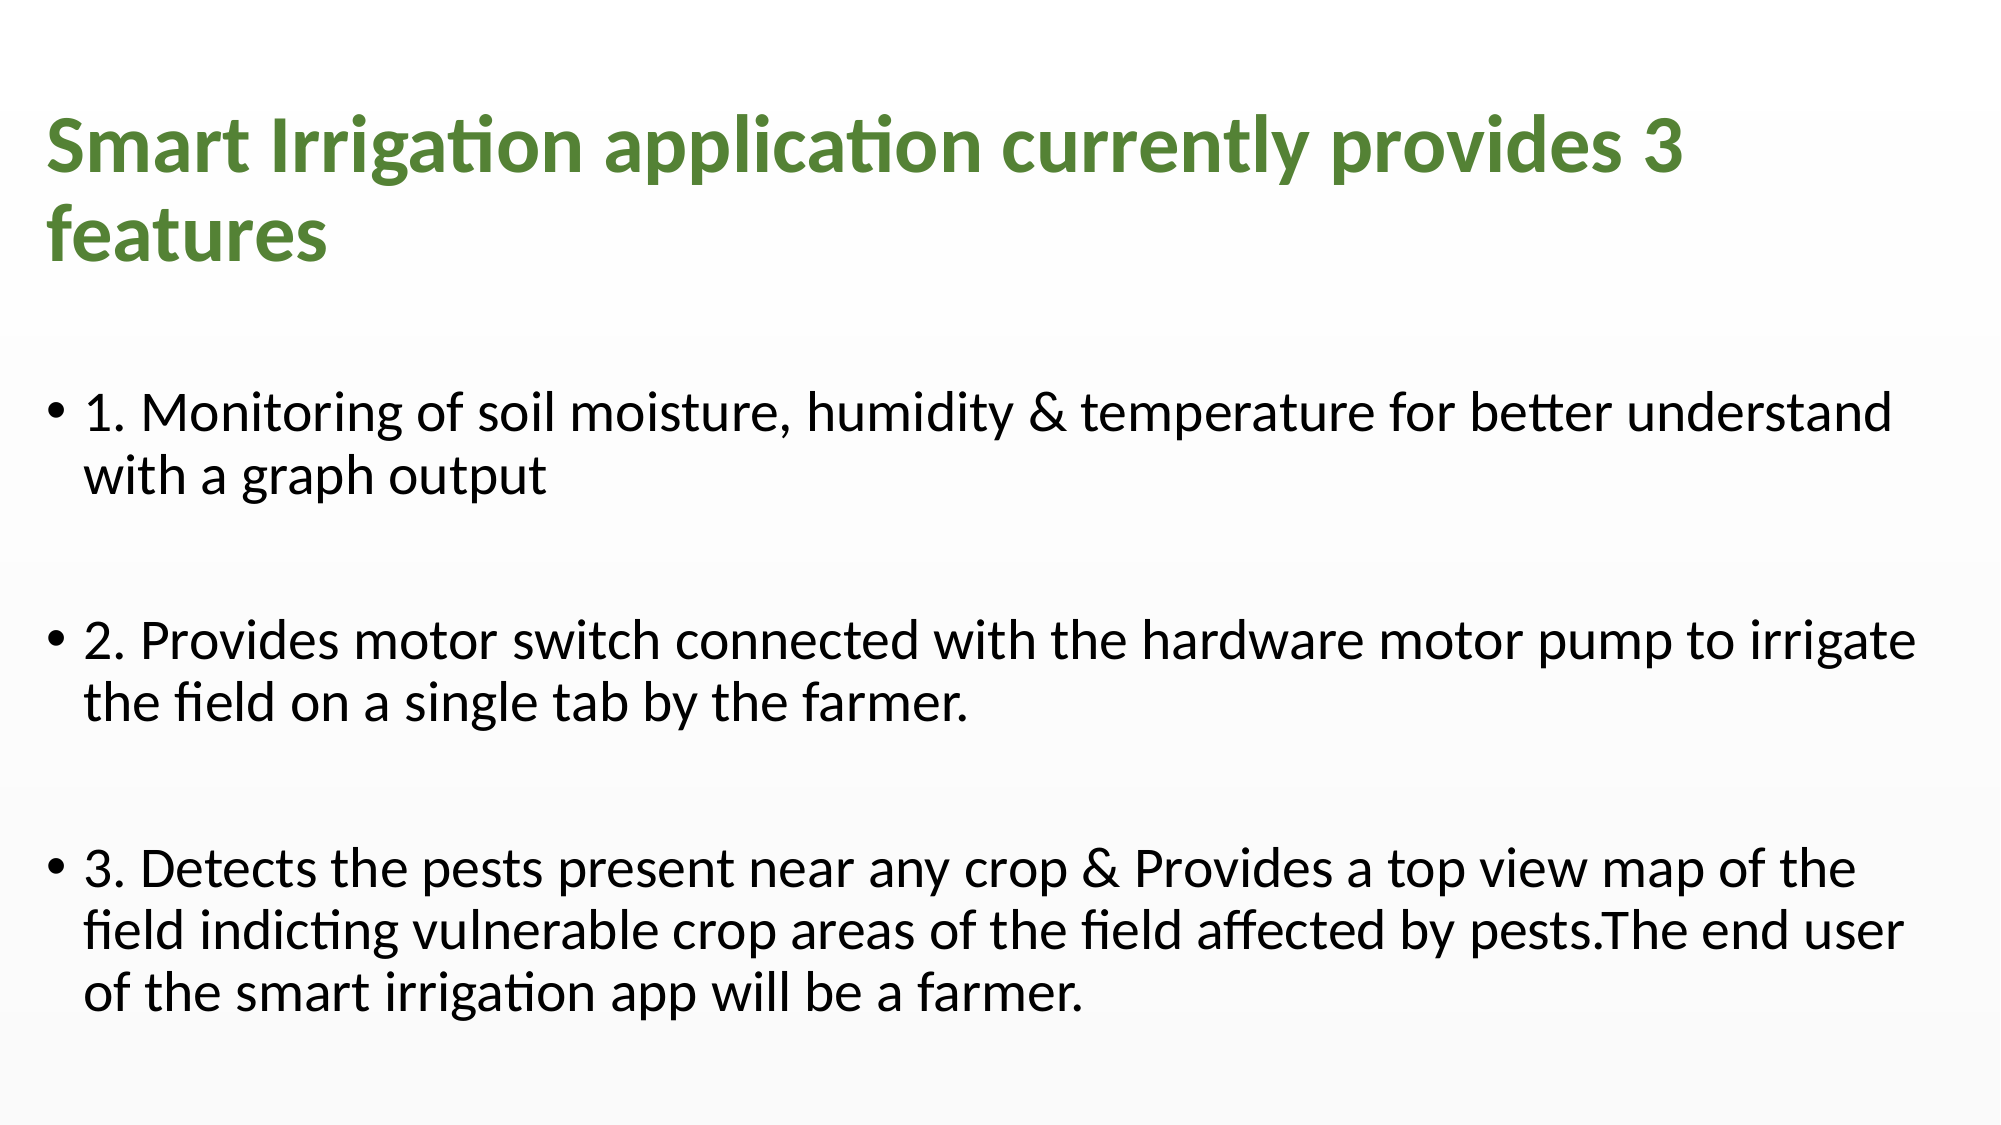

Smart Irrigation application currently provides 3 features

1. Monitoring of soil moisture, humidity & temperature for better understand with a graph output

2. Provides motor switch connected with the hardware motor pump to irrigate the field on a single tab by the farmer.

3. Detects the pests present near any crop & Provides a top view map of the field indicting vulnerable crop areas of the field affected by pests.The end user of the smart irrigation app will be a farmer.